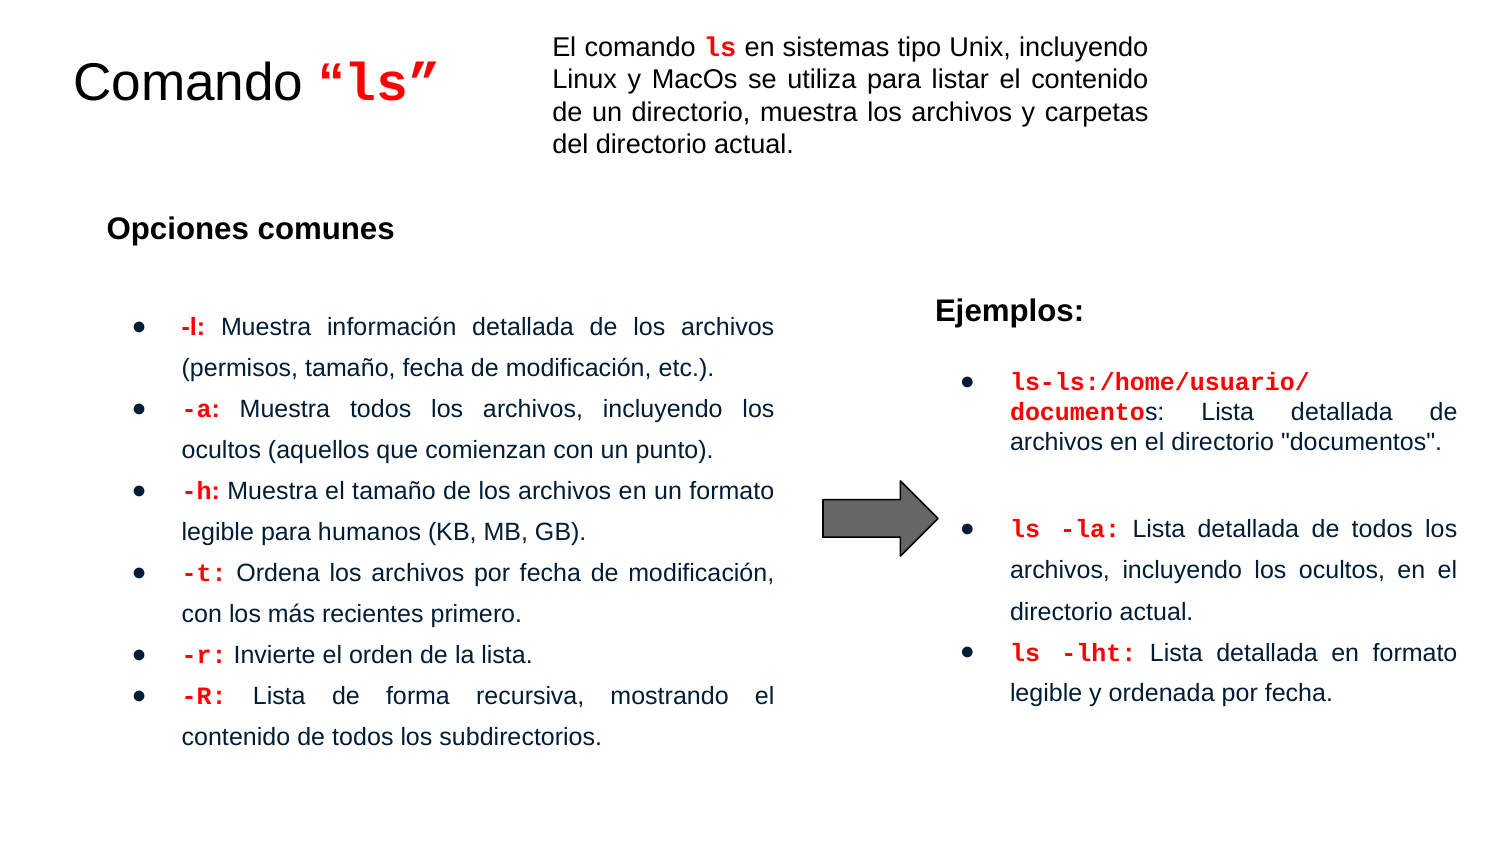

El comando ls en sistemas tipo Unix, incluyendo Linux y MacOs se utiliza para listar el contenido de un directorio, muestra los archivos y carpetas del directorio actual.
# Comando “ls”
Opciones comunes

-l: Muestra información detallada de los archivos (permisos, tamaño, fecha de modificación, etc.).
-a: Muestra todos los archivos, incluyendo los ocultos (aquellos que comienzan con un punto).
-h: Muestra el tamaño de los archivos en un formato legible para humanos (KB, MB, GB).
-t: Ordena los archivos por fecha de modificación, con los más recientes primero.
-r: Invierte el orden de la lista.
-R: Lista de forma recursiva, mostrando el contenido de todos los subdirectorios.

Ejemplos:

ls-ls:/home/usuario/documentos: Lista detallada de archivos en el directorio "documentos".

ls -la: Lista detallada de todos los archivos, incluyendo los ocultos, en el directorio actual.
ls -lht: Lista detallada en formato legible y ordenada por fecha.